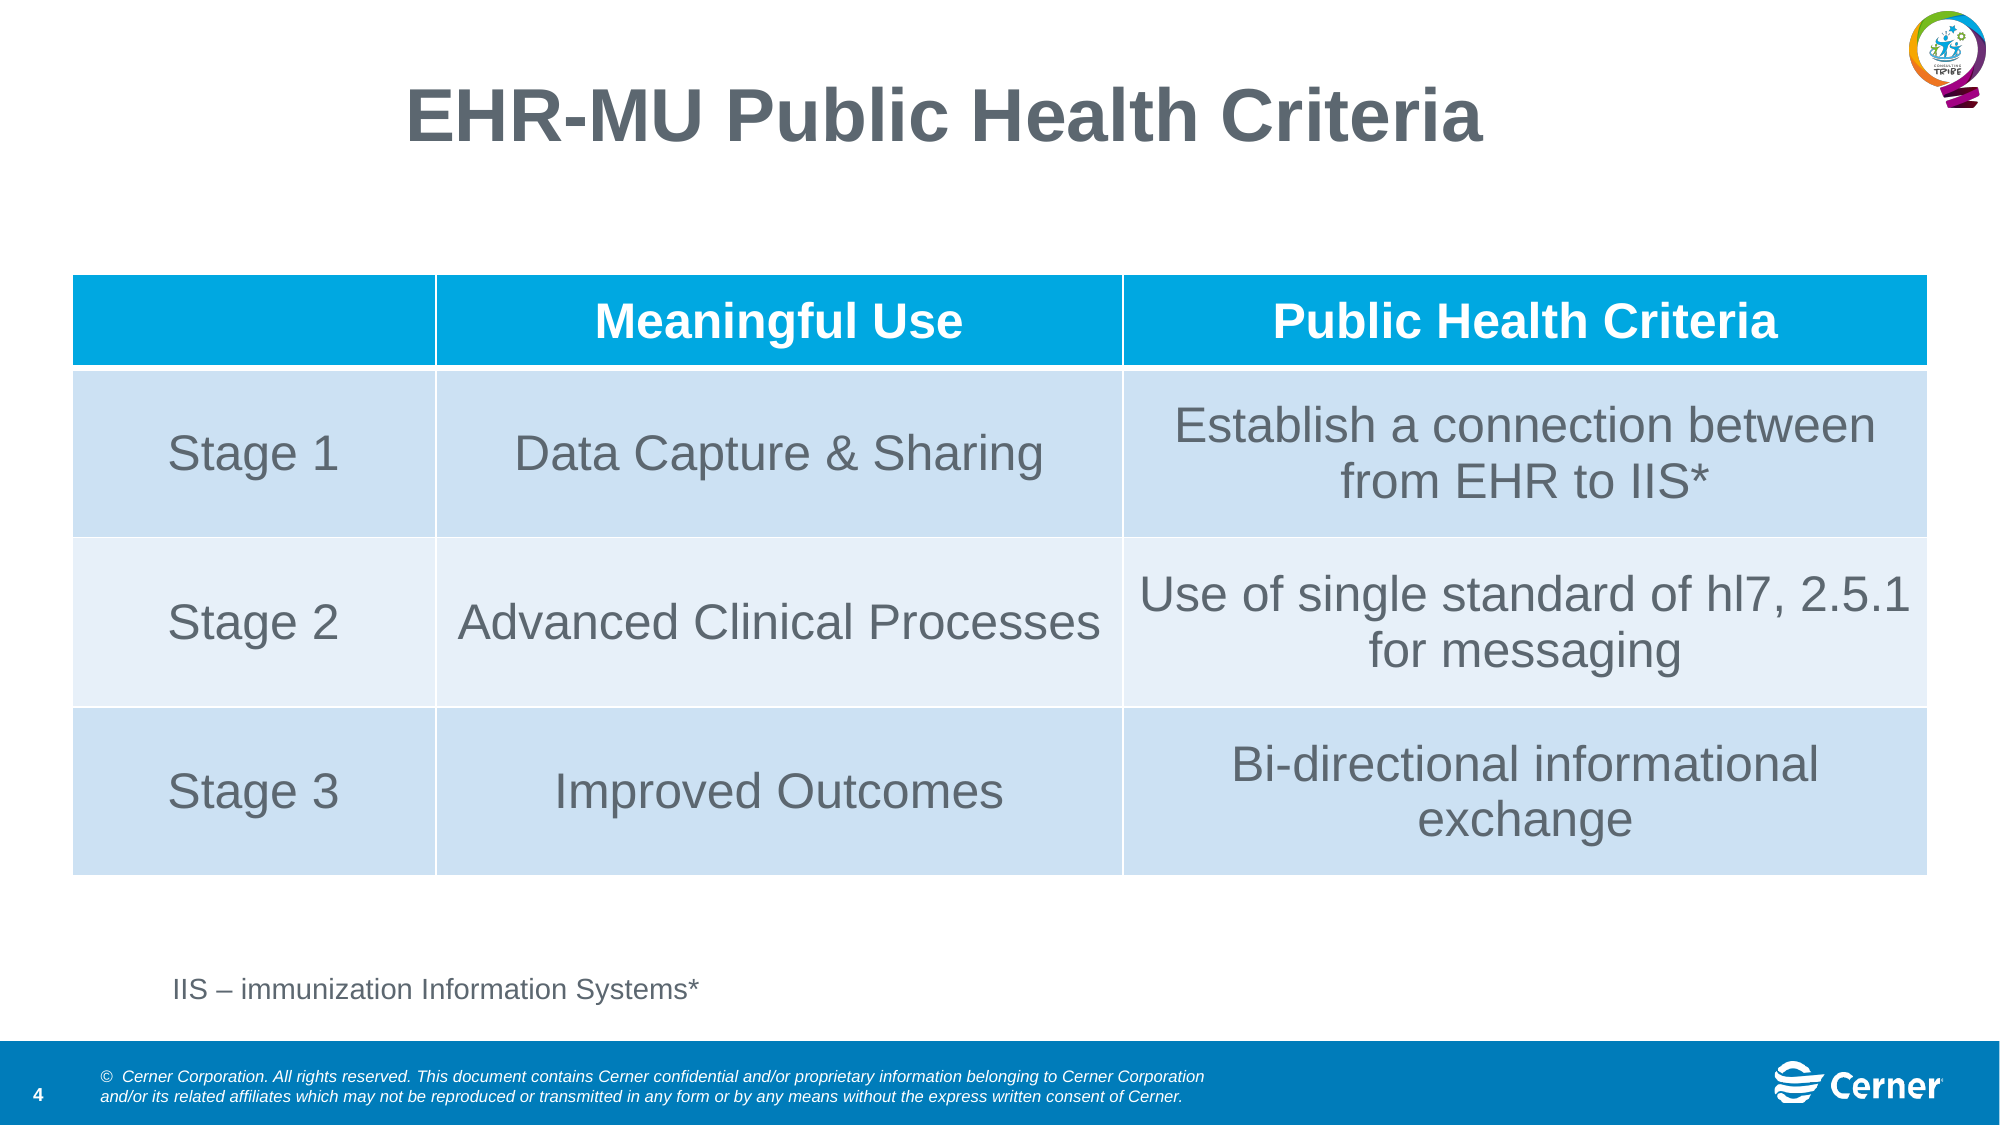

# EHR-MU Public Health Criteria
|  | Meaningful Use | Public Health Criteria |
| --- | --- | --- |
| Stage 1 | Data Capture & Sharing | Establish a connection between from EHR to IIS\* |
| Stage 2 | Advanced Clinical Processes | Use of single standard of hl7, 2.5.1 for messaging |
| Stage 3 | Improved Outcomes | Bi-directional informational exchange |
IIS – immunization Information Systems*